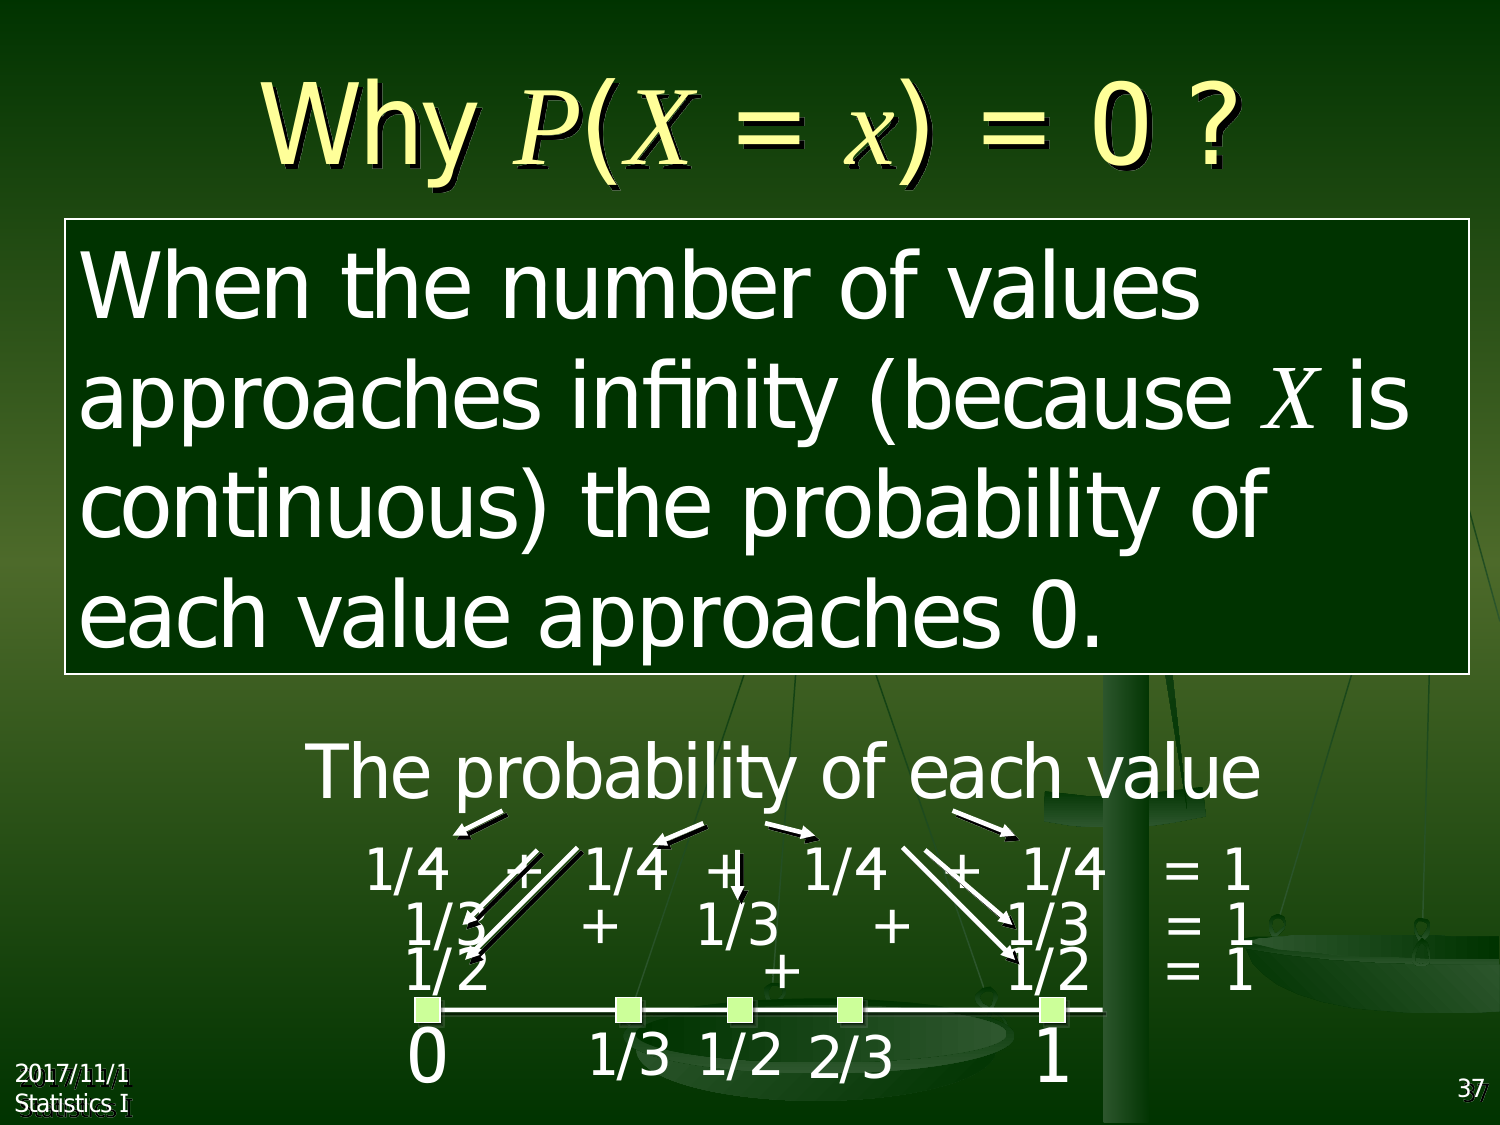

# Why P(X = x) = 0 ?
When the number of values approaches infinity (because X is continuous) the probability of each value approaches 0.
As the number of values increases, the probability of each value decreases because the sum of all the probabilities remains 1.
The probability of each value

1/4   +  1/4  +   1/4   +  1/4   = 1

1/2               +           1/2    = 1

1/3     +    1/3     +     1/3    = 1

0
1
1/3
2/3
1/2

2017/11/1
Statistics I
37